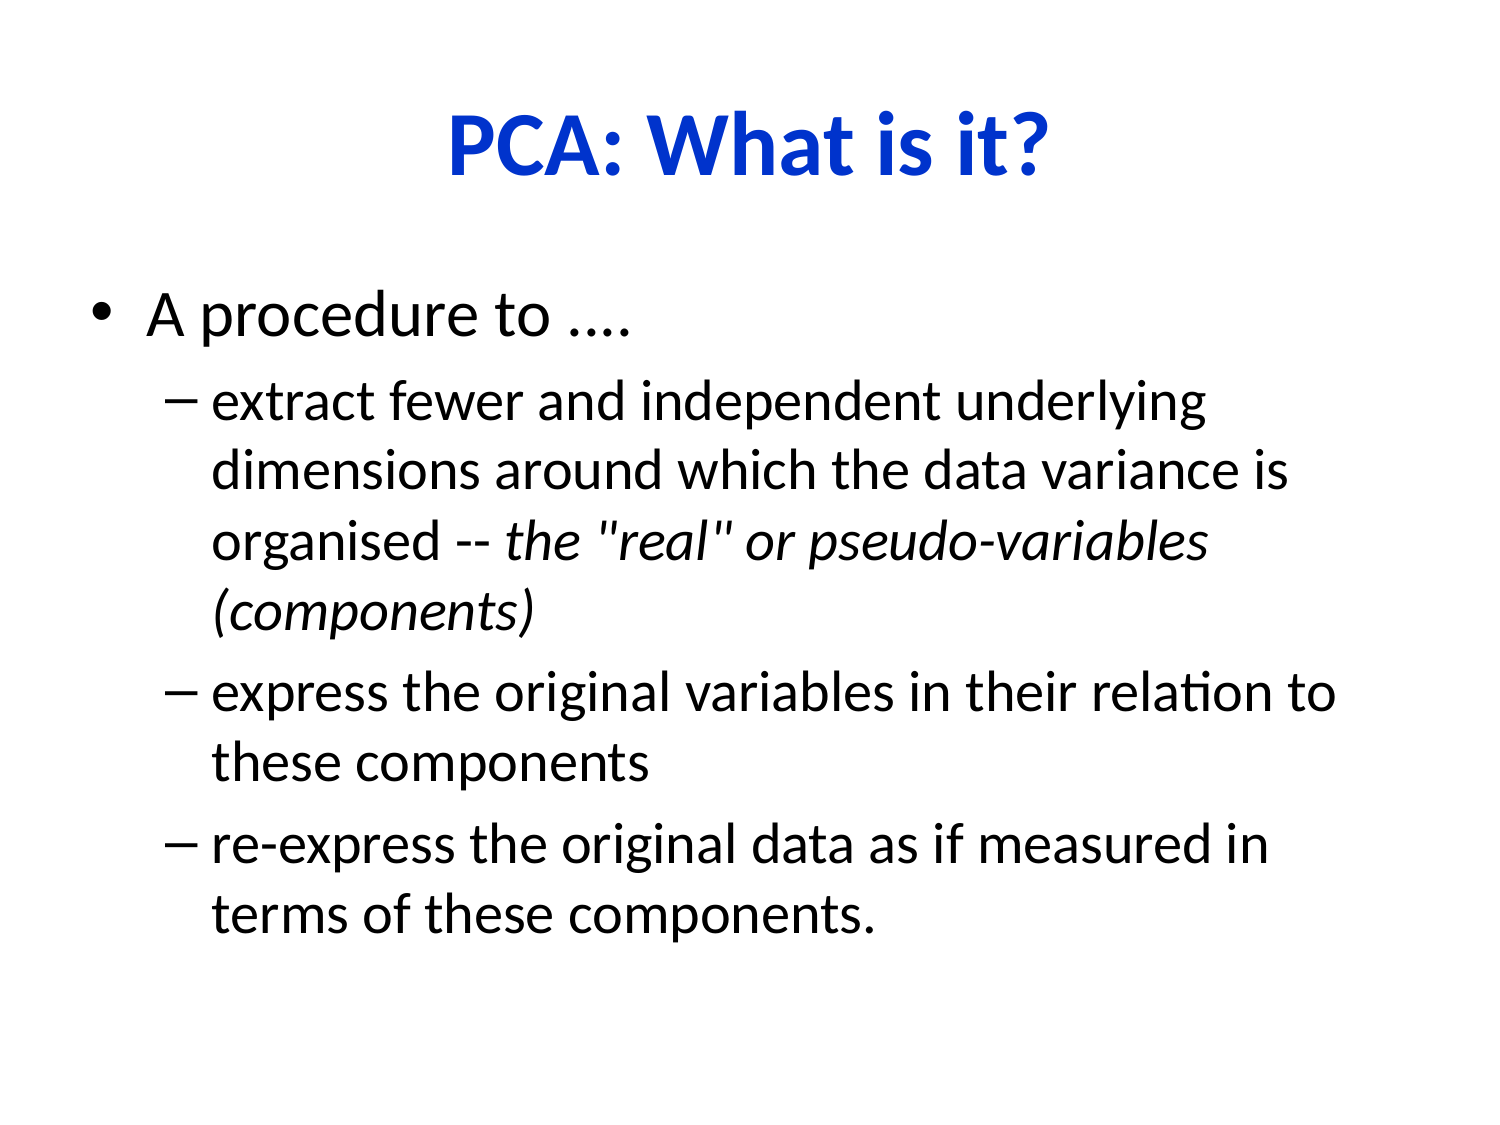

# PCA: What is it?
A procedure to ....
extract fewer and independent underlying dimensions around which the data variance is organised -- the "real" or pseudo-variables (components)
express the original variables in their relation to these components
re-express the original data as if measured in terms of these components.